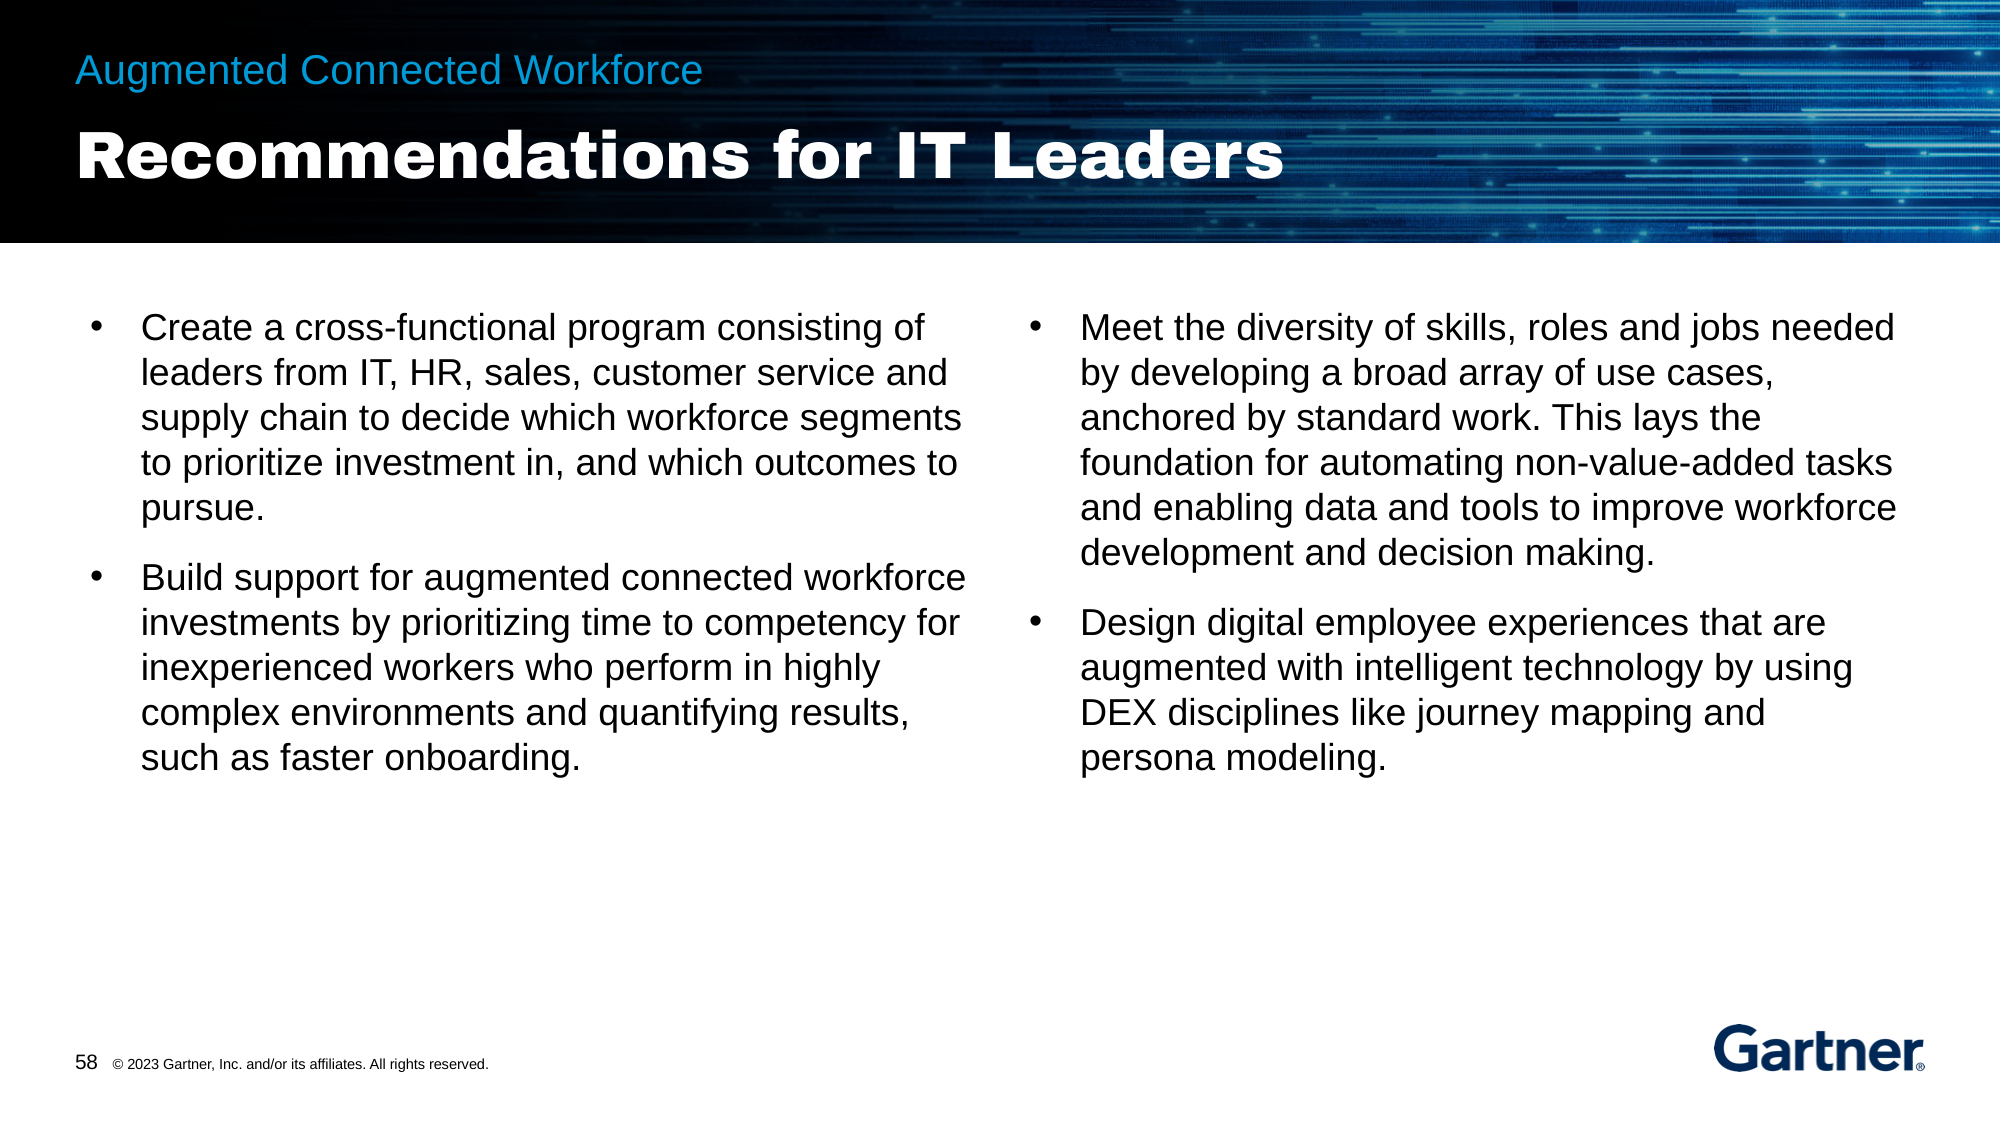

Augmented Connected Workforce
Create a cross-functional program consisting of leaders from IT, HR, sales, customer service and supply chain to decide which workforce segments to prioritize investment in, and which outcomes to pursue.
Build support for augmented connected workforce investments by prioritizing time to competency for inexperienced workers who perform in highly complex environments and quantifying results, such as faster onboarding.
Meet the diversity of skills, roles and jobs needed by developing a broad array of use cases, anchored by standard work. This lays the foundation for automating non-value-added tasks and enabling data and tools to improve workforce development and decision making.
Design digital employee experiences that are augmented with intelligent technology by using DEX disciplines like journey mapping and persona modeling.